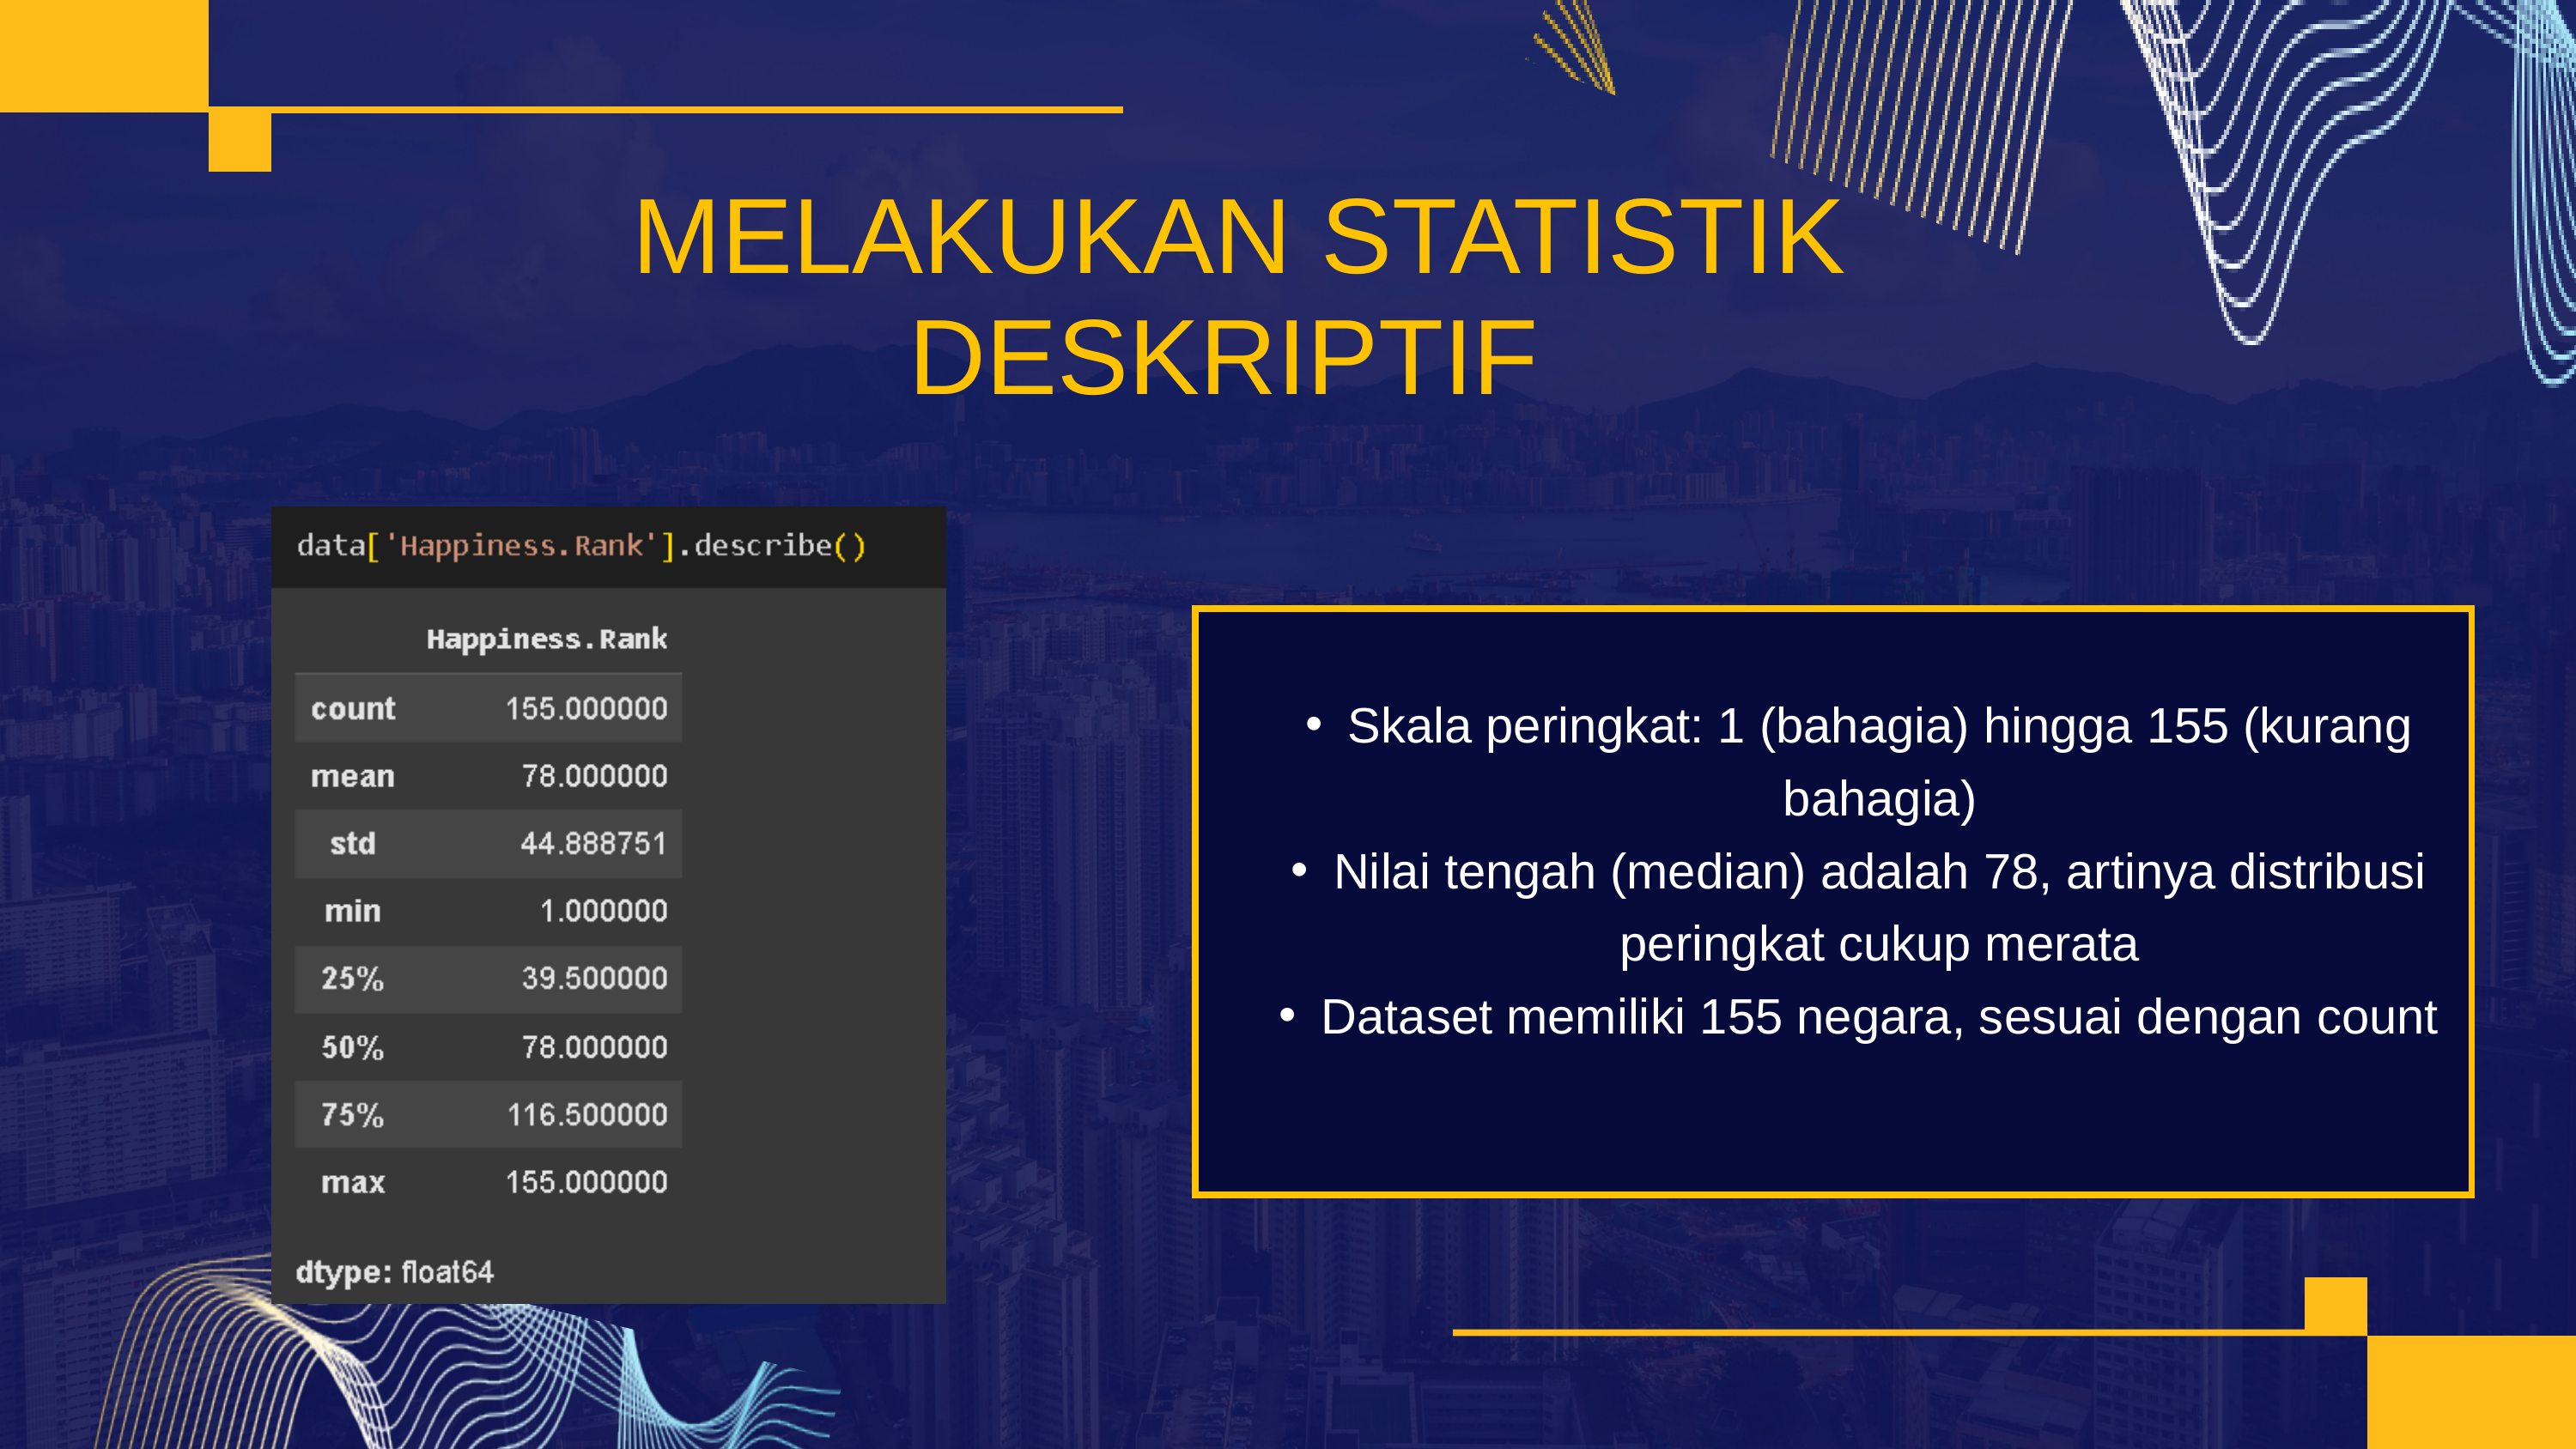

MELAKUKAN STATISTIK DESKRIPTIF

Skala peringkat: 1 (bahagia) hingga 155 (kurang bahagia)
Nilai tengah (median) adalah 78, artinya distribusi peringkat cukup merata
Dataset memiliki 155 negara, sesuai dengan count